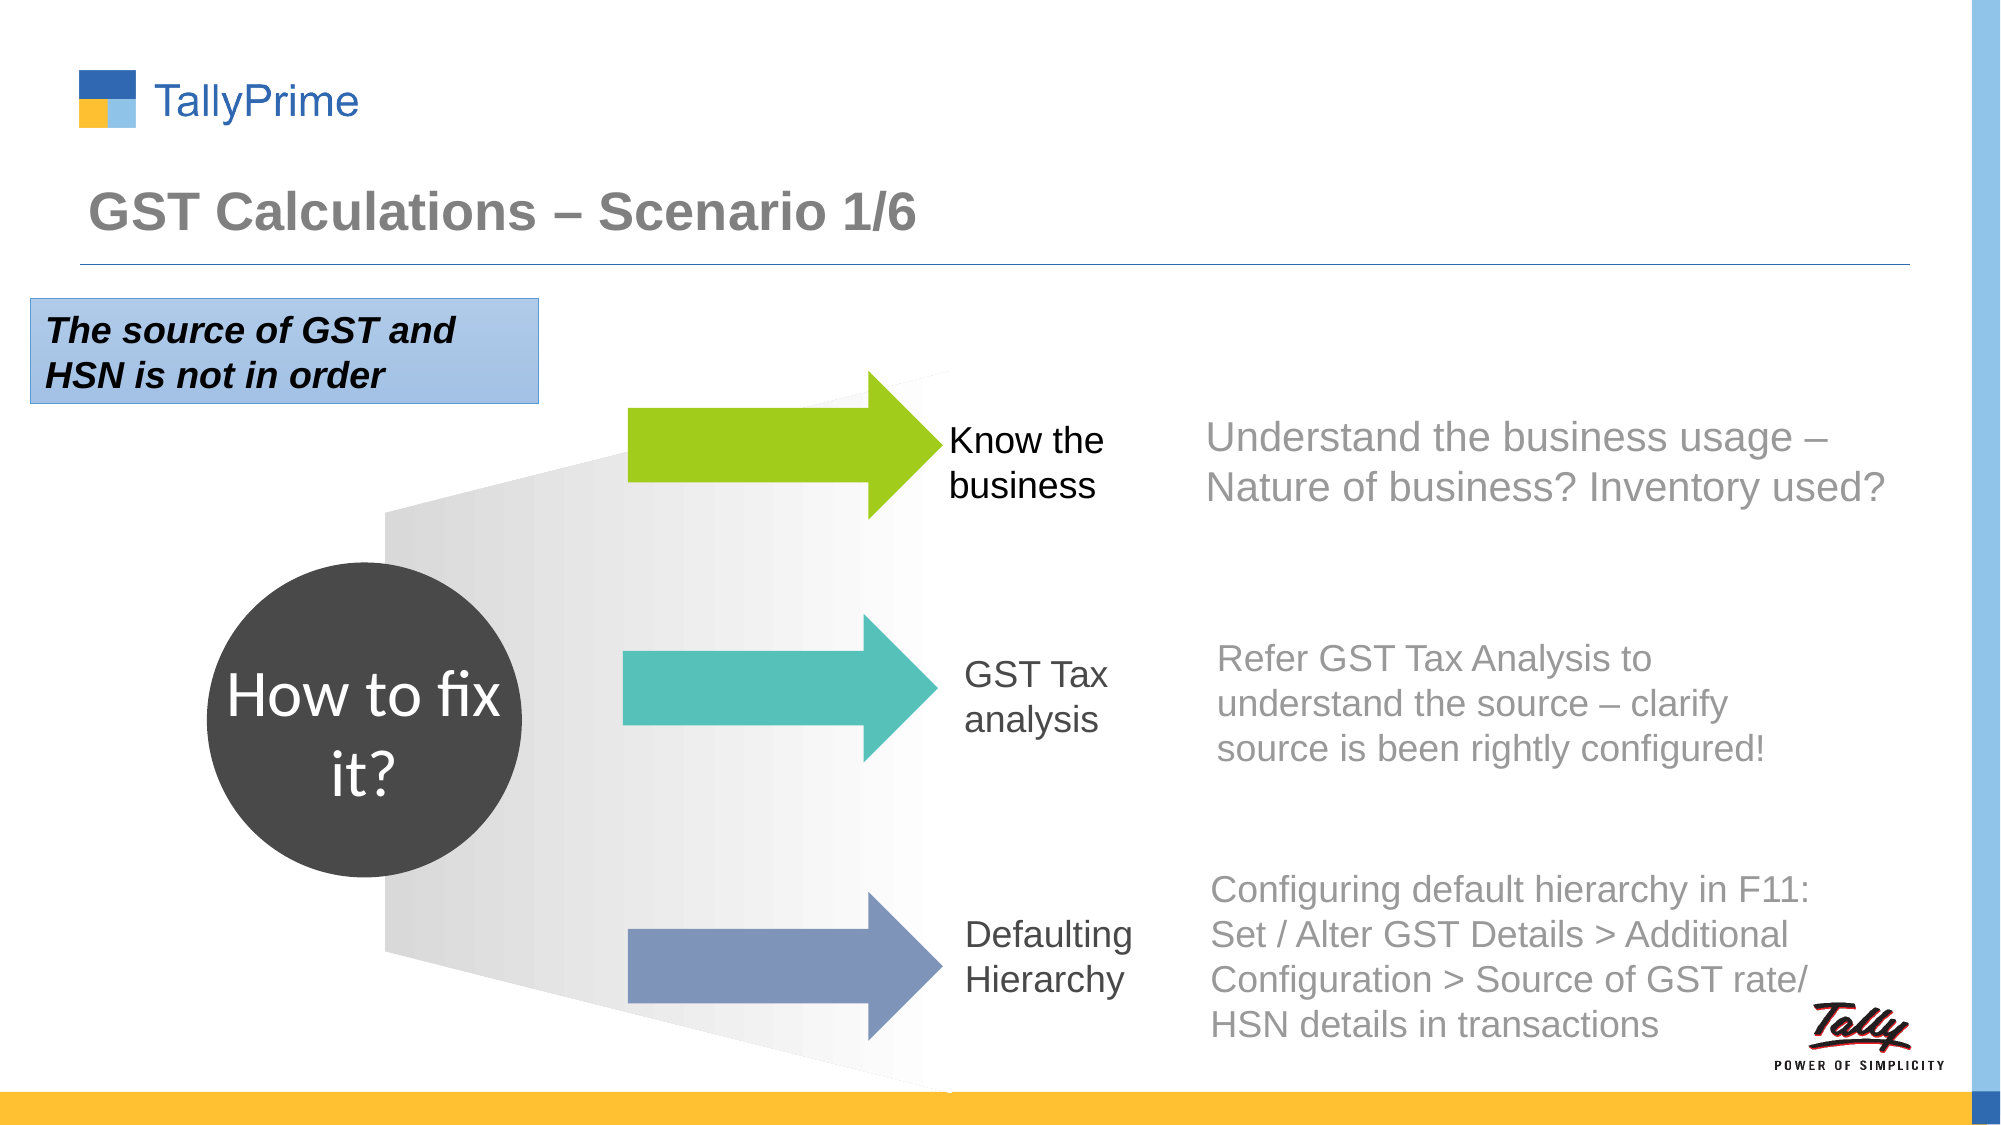

# GST Calculations – Scenario 1/6
The source of GST and HSN is not in order

Understand the business usage – Nature of business? Inventory used?
Know the business

Refer GST Tax Analysis to understand the source – clarify source is been rightly configured!
How to fix it?
GST Tax analysis
Configuring default hierarchy in F11: Set / Alter GST Details > Additional Configuration > Source of GST rate/ HSN details in transactions

Defaulting Hierarchy